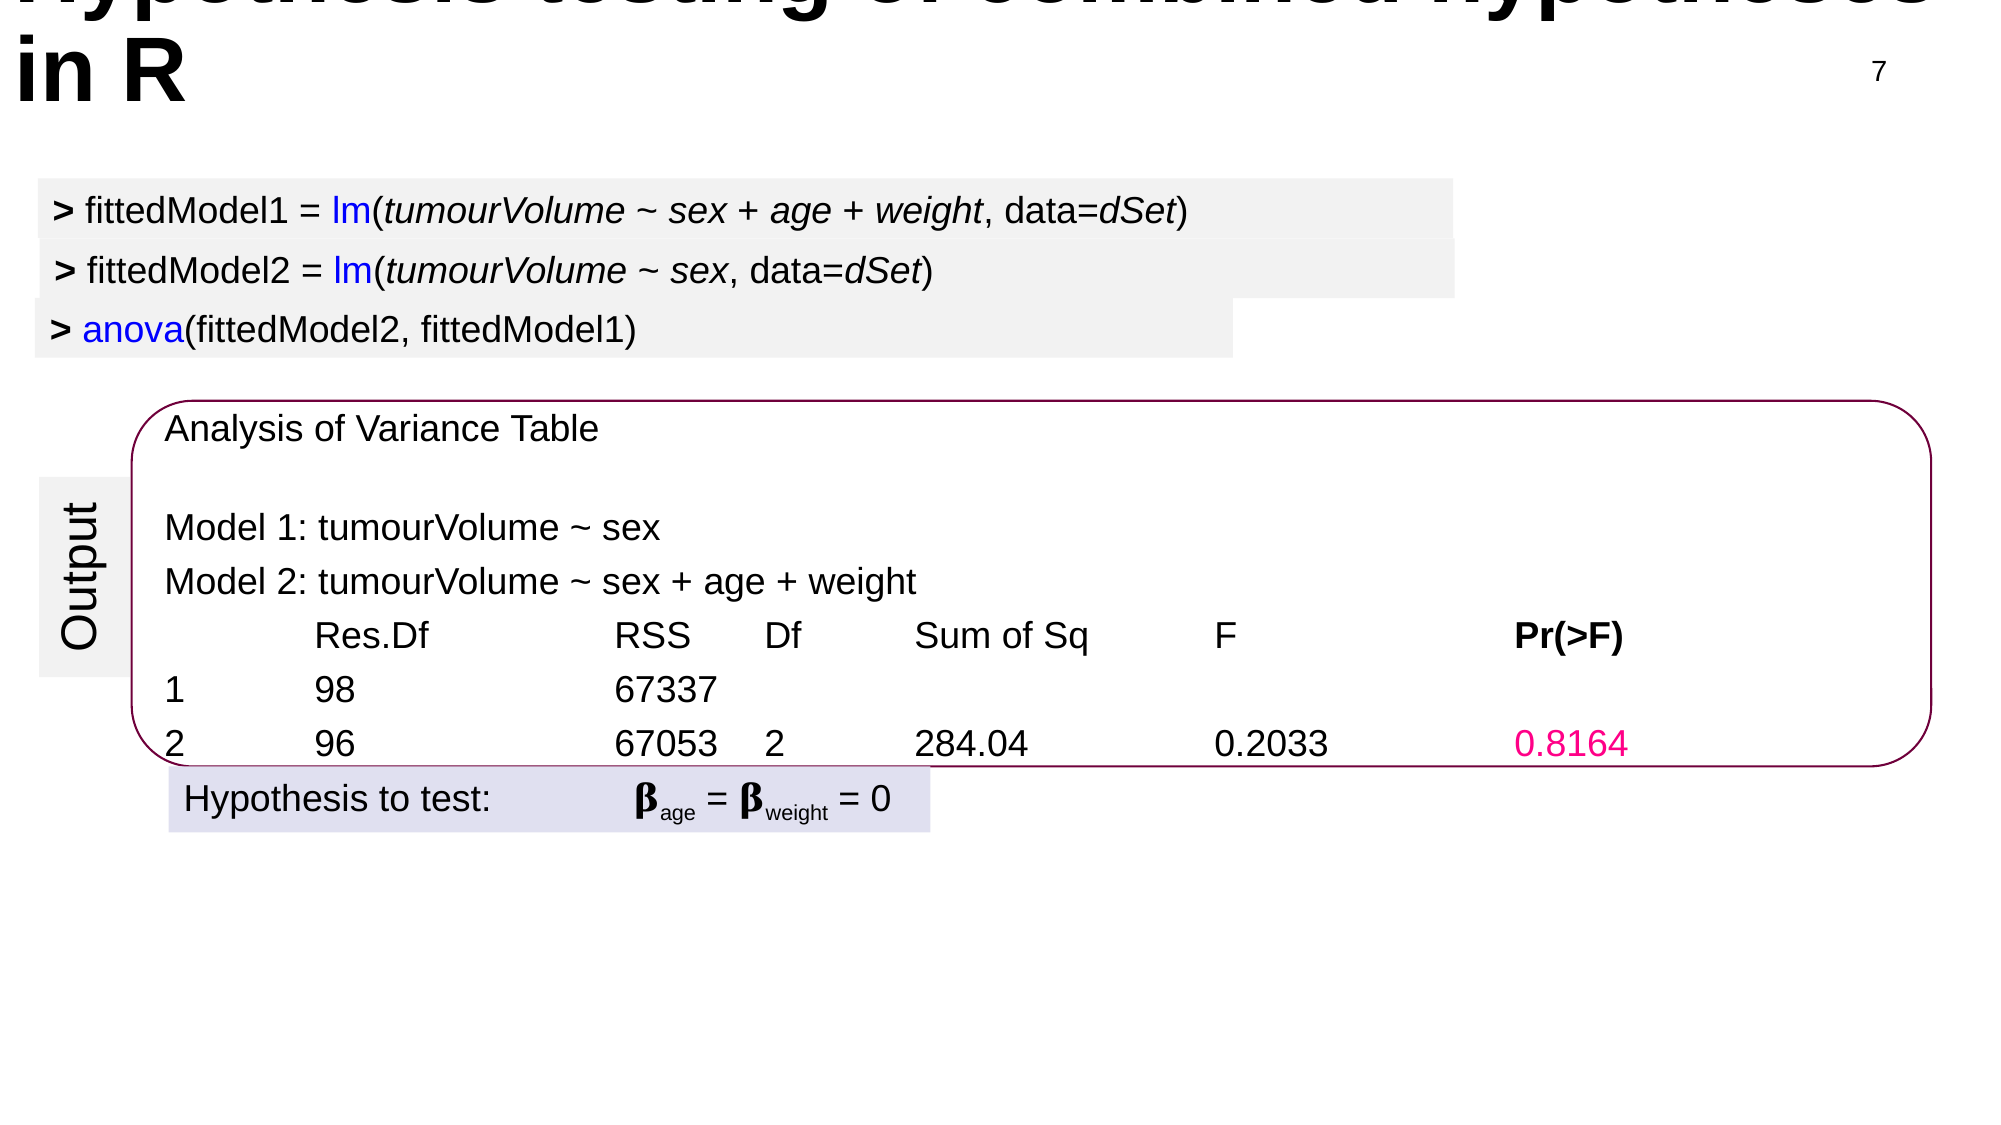

Hypothesis testing of combined hypotheses in R
#
7
> fittedModel1 = lm(tumourVolume ~ sex + age + weight, data=dSet)
> fittedModel2 = lm(tumourVolume ~ sex, data=dSet)
> anova(fittedModel2, fittedModel1)
Analysis of Variance Table

Model 1: tumourVolume ~ sex
Model 2: tumourVolume ~ sex + age + weight
  	Res.Df   		RSS 	Df 	Sum of Sq      	F 		Pr(>F)
1     	98 		67337
2     	96 		67053  	2    	284.04 		0.2033 		0.8164
Output
Hypothesis to test: 	𝛃age = 𝛃weight = 0